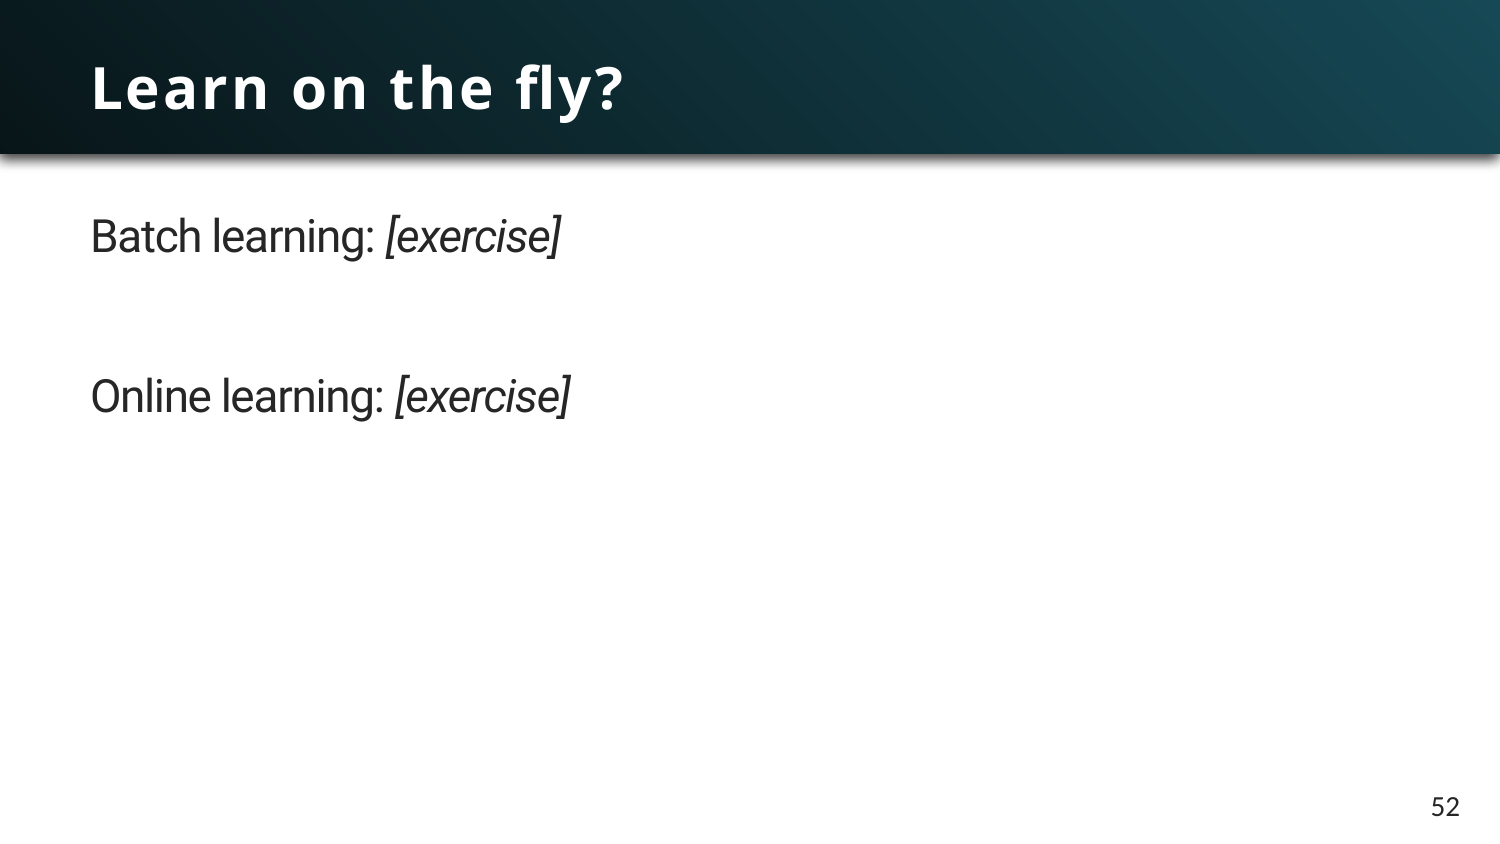

# Learn on the fly?
Batch learning: [exercise]

Online learning: [exercise]

52